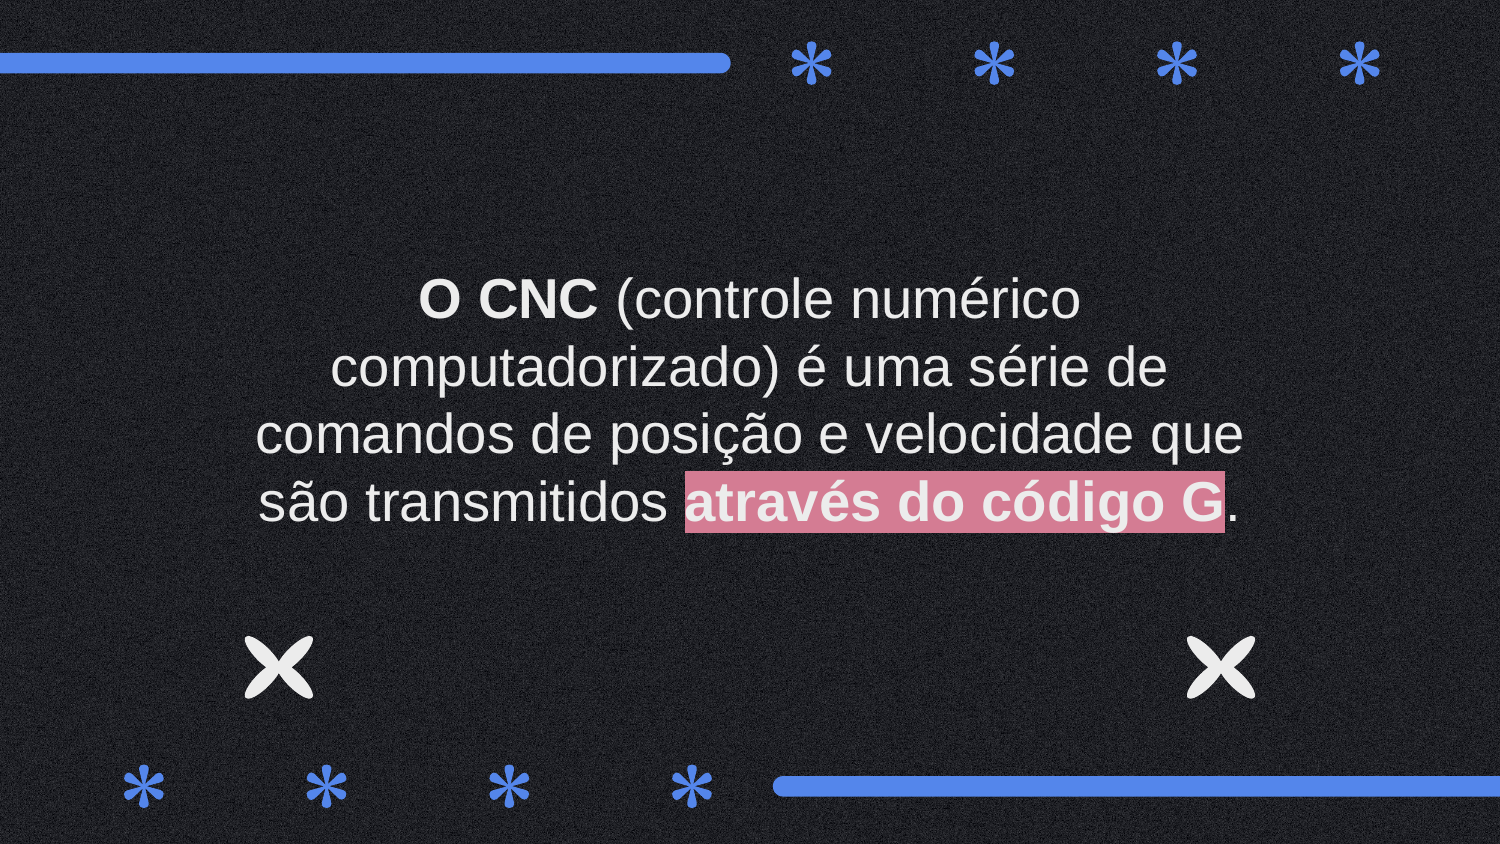

O CNC (controle numérico computadorizado) é uma série de comandos de posição e velocidade que são transmitidos através do código G.